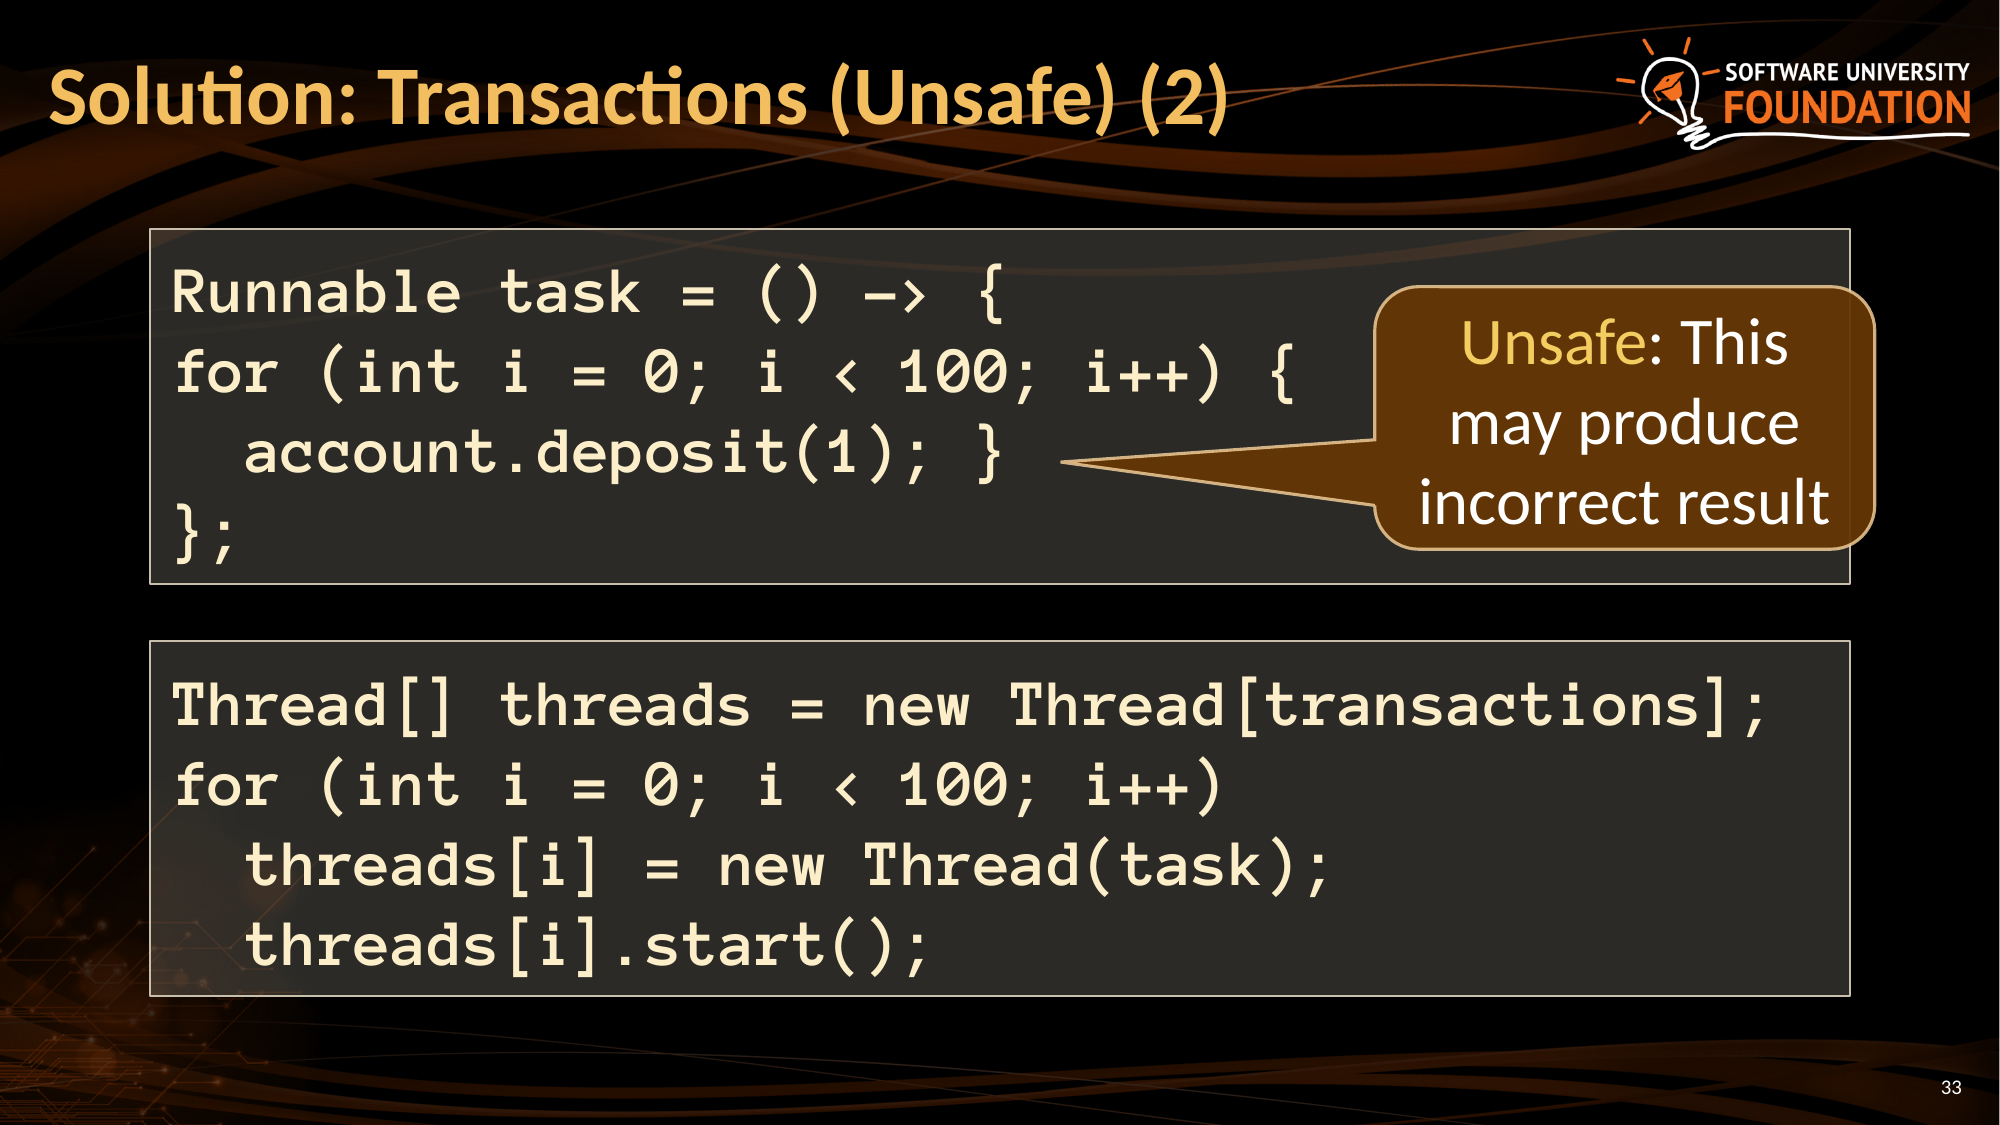

# Solution: Transactions (Unsafe) (2)
Runnable task = () -> {
for (int i = 0; i < 100; i++) {
  account.deposit(1); }
};
Unsafe: This may produce incorrect result
Thread[] threads = new Thread[transactions];
for (int i = 0; i < 100; i++)
  threads[i] = new Thread(task);
  threads[i].start();
33